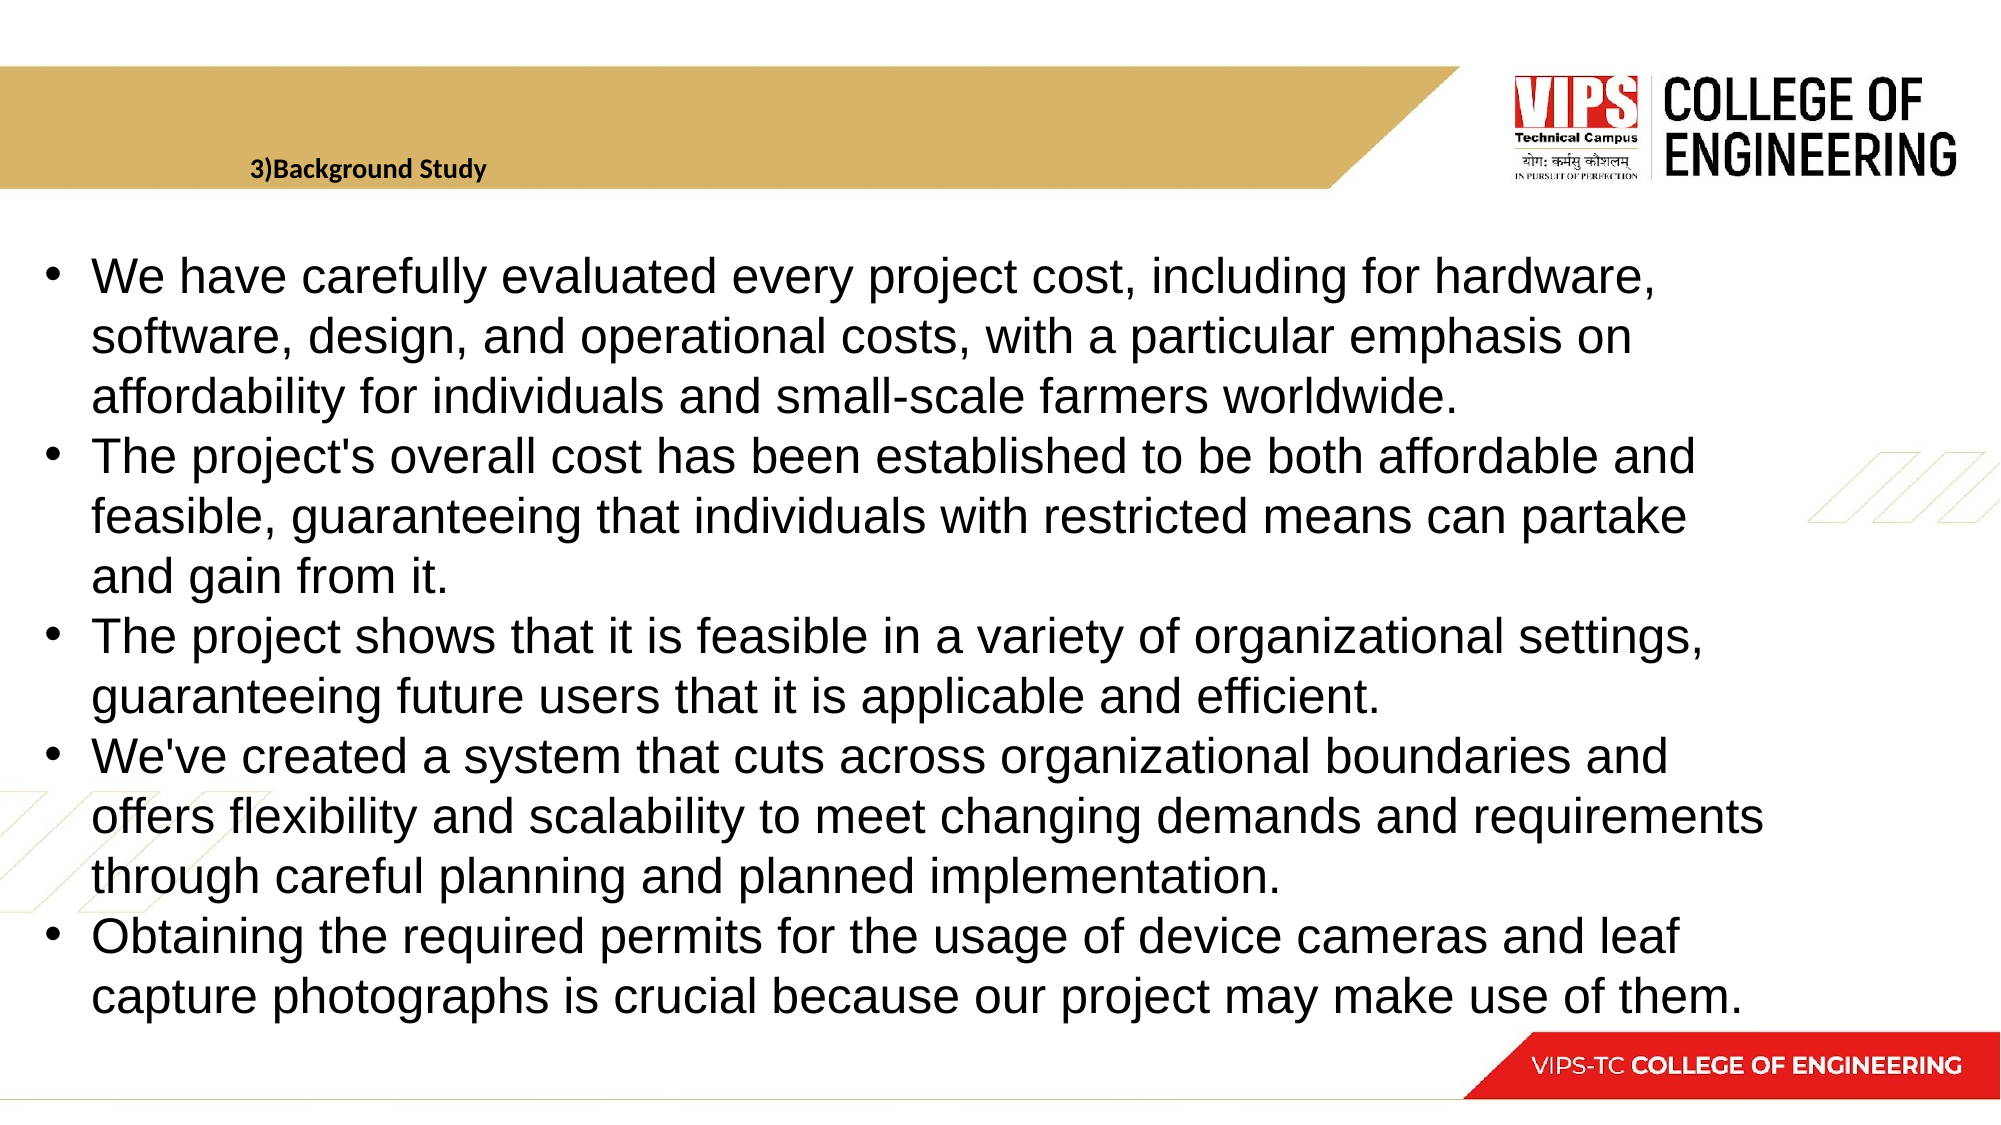

# 3)Background Study
We have carefully evaluated every project cost, including for hardware, software, design, and operational costs, with a particular emphasis on affordability for individuals and small-scale farmers worldwide.
The project's overall cost has been established to be both affordable and feasible, guaranteeing that individuals with restricted means can partake and gain from it.
The project shows that it is feasible in a variety of organizational settings, guaranteeing future users that it is applicable and efficient.
We've created a system that cuts across organizational boundaries and offers flexibility and scalability to meet changing demands and requirements through careful planning and planned implementation.
Obtaining the required permits for the usage of device cameras and leaf capture photographs is crucial because our project may make use of them.